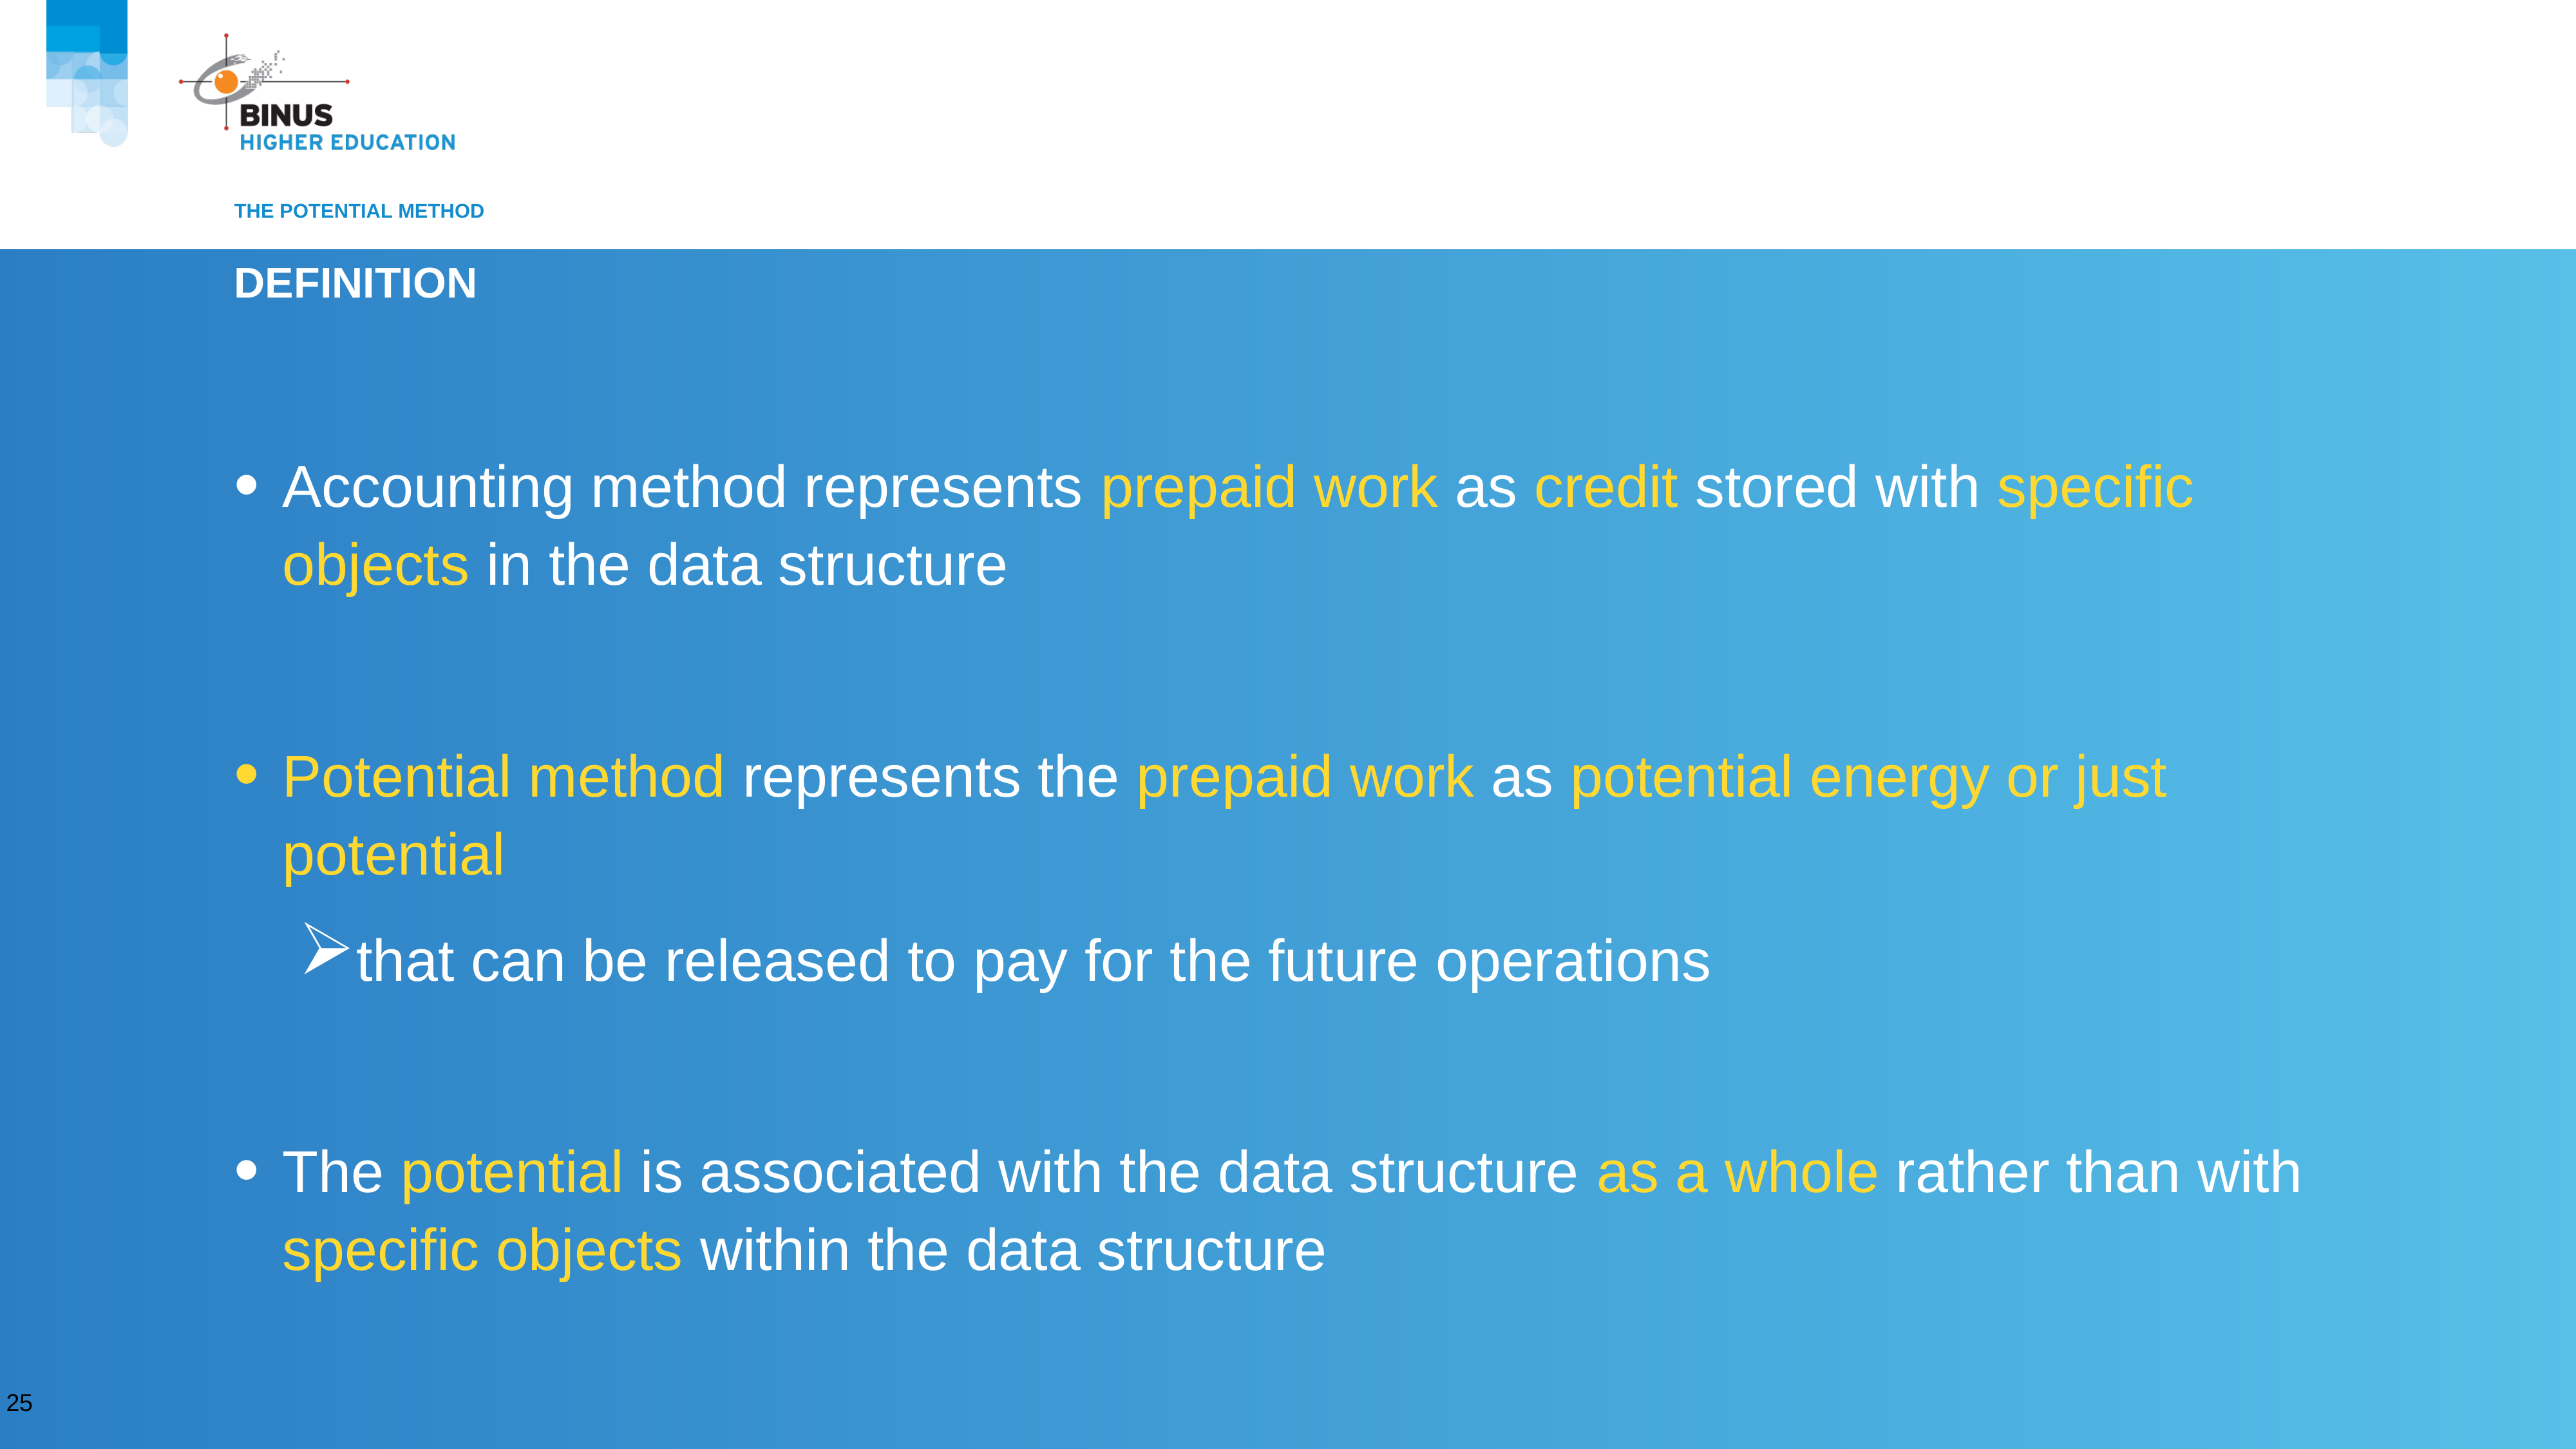

# The Potential Method
Definition
Accounting method represents prepaid work as credit stored with specific objects in the data structure

Potential method represents the prepaid work as potential energy or just potential
that can be released to pay for the future operations

The potential is associated with the data structure as a whole rather than with specific objects within the data structure

25